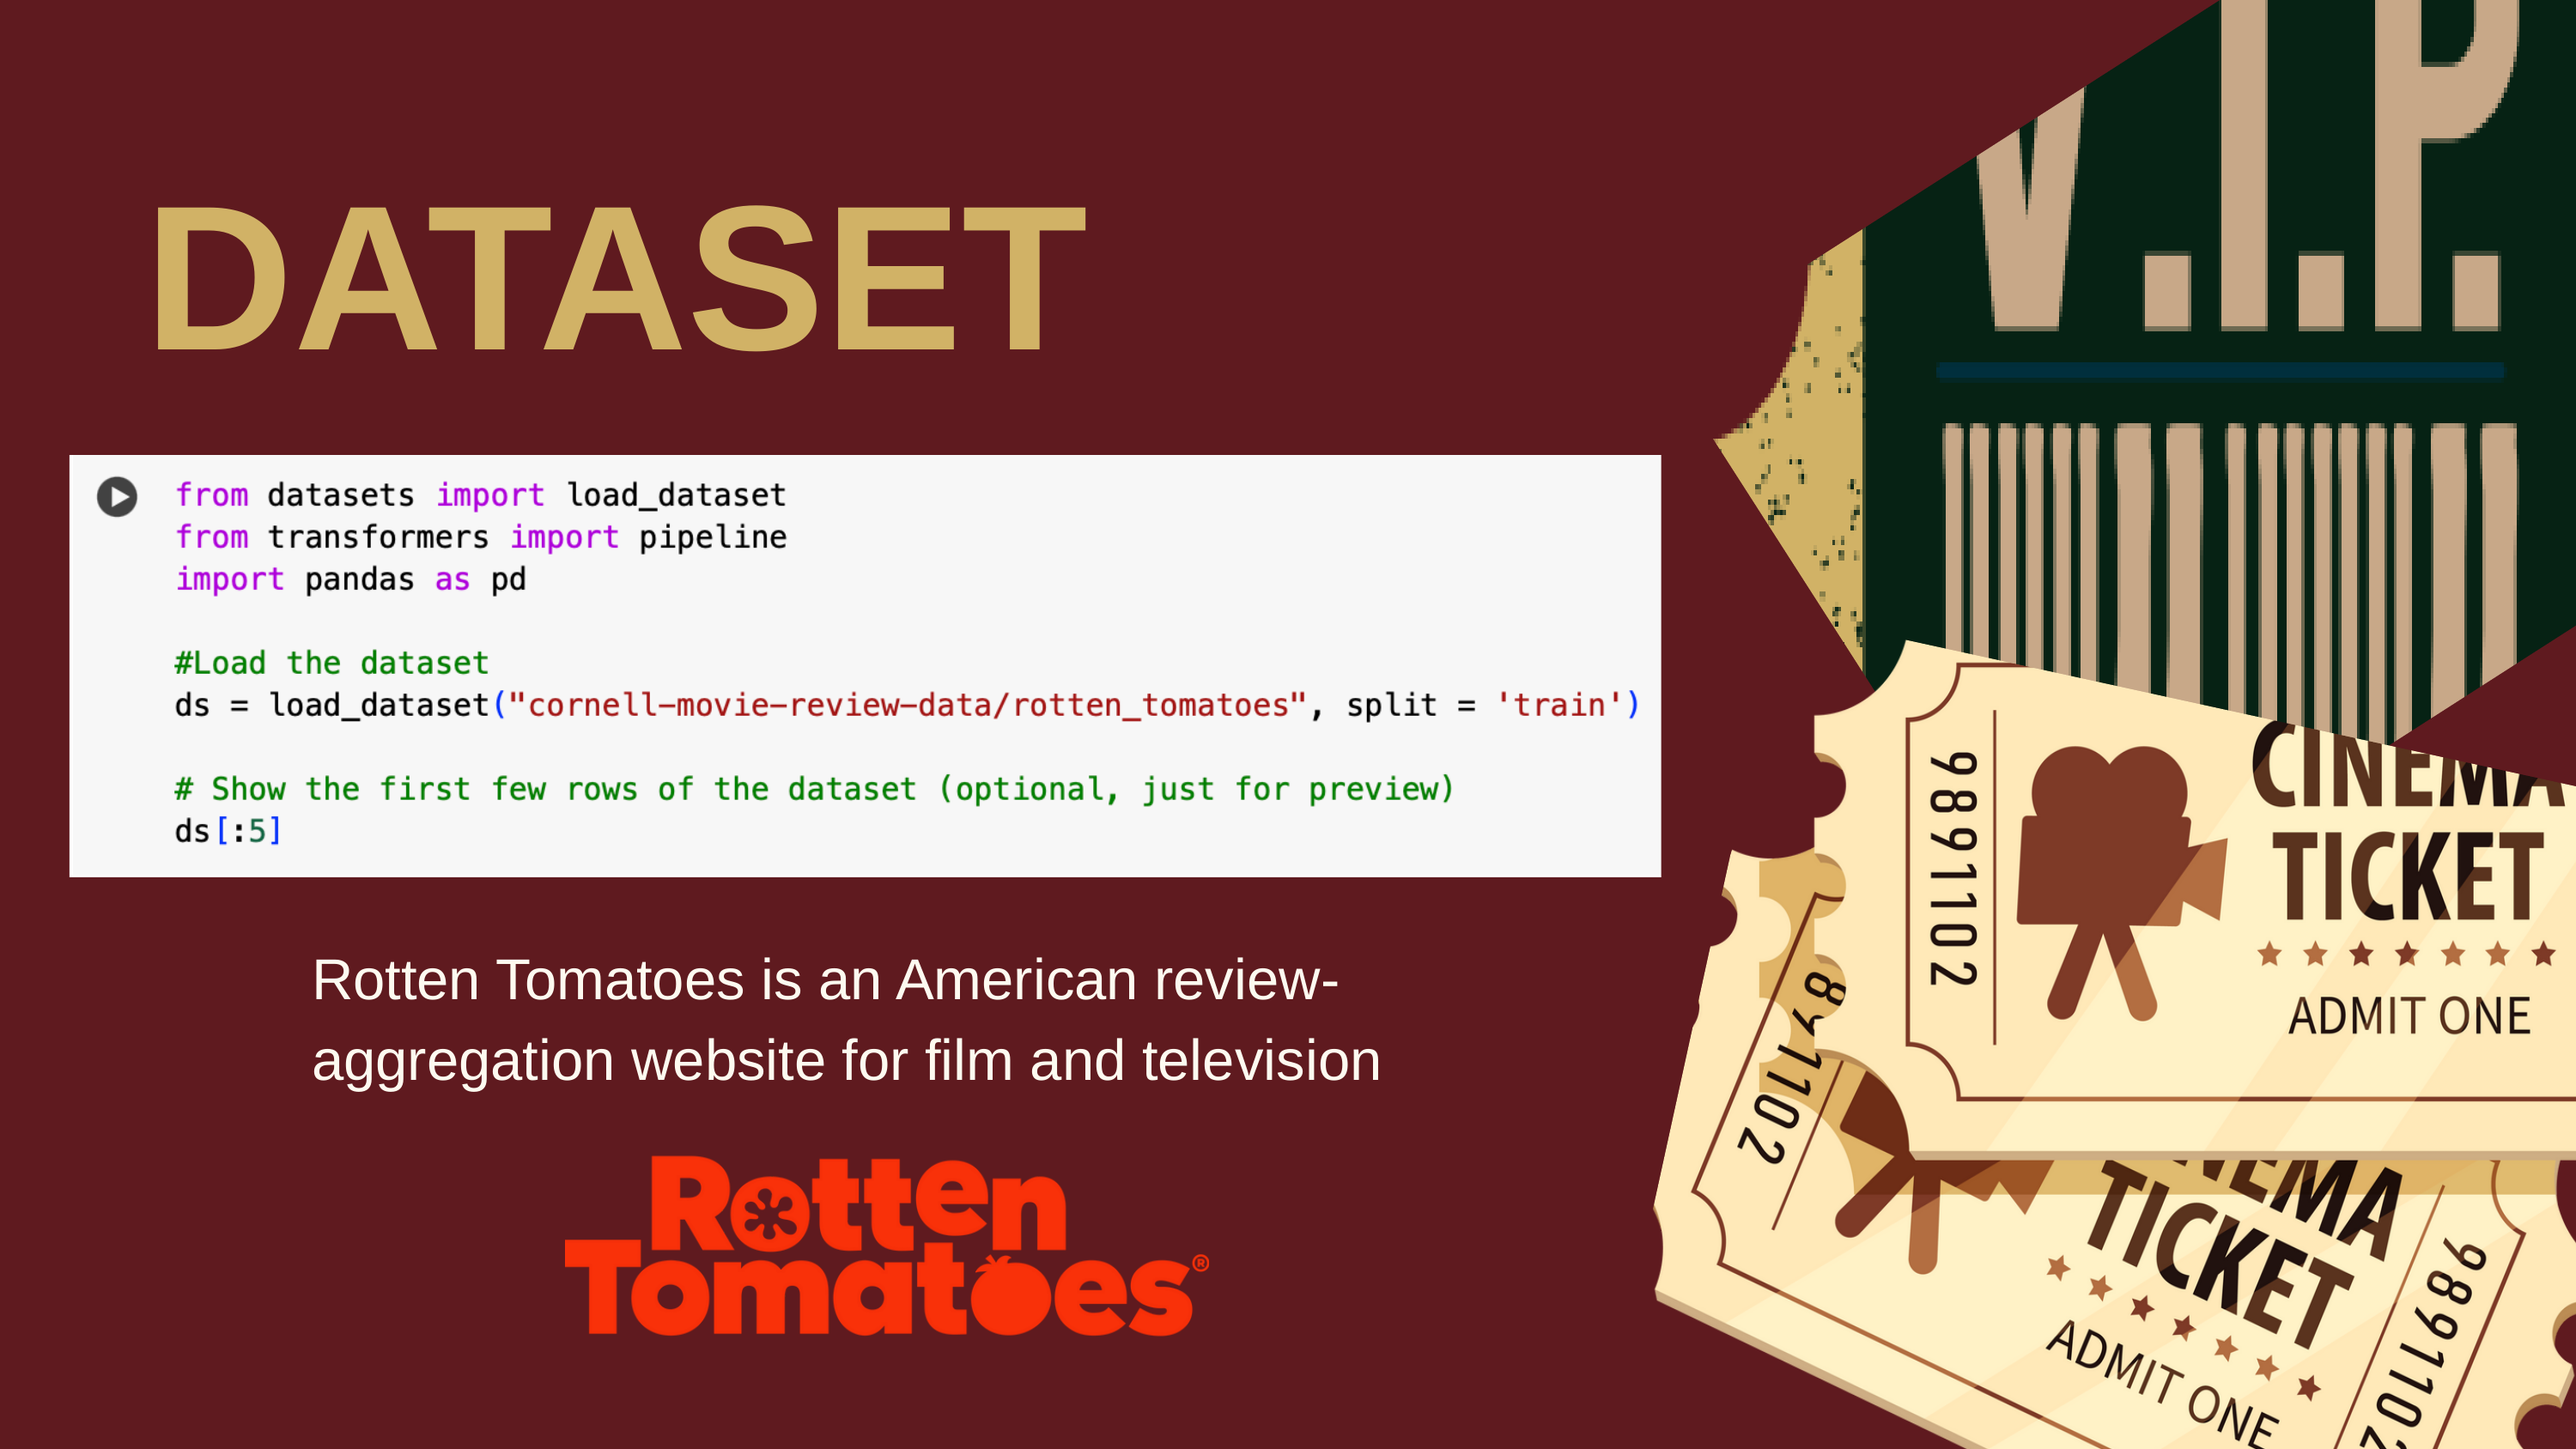

DATASET

Rotten Tomatoes is an American review-aggregation website for film and television